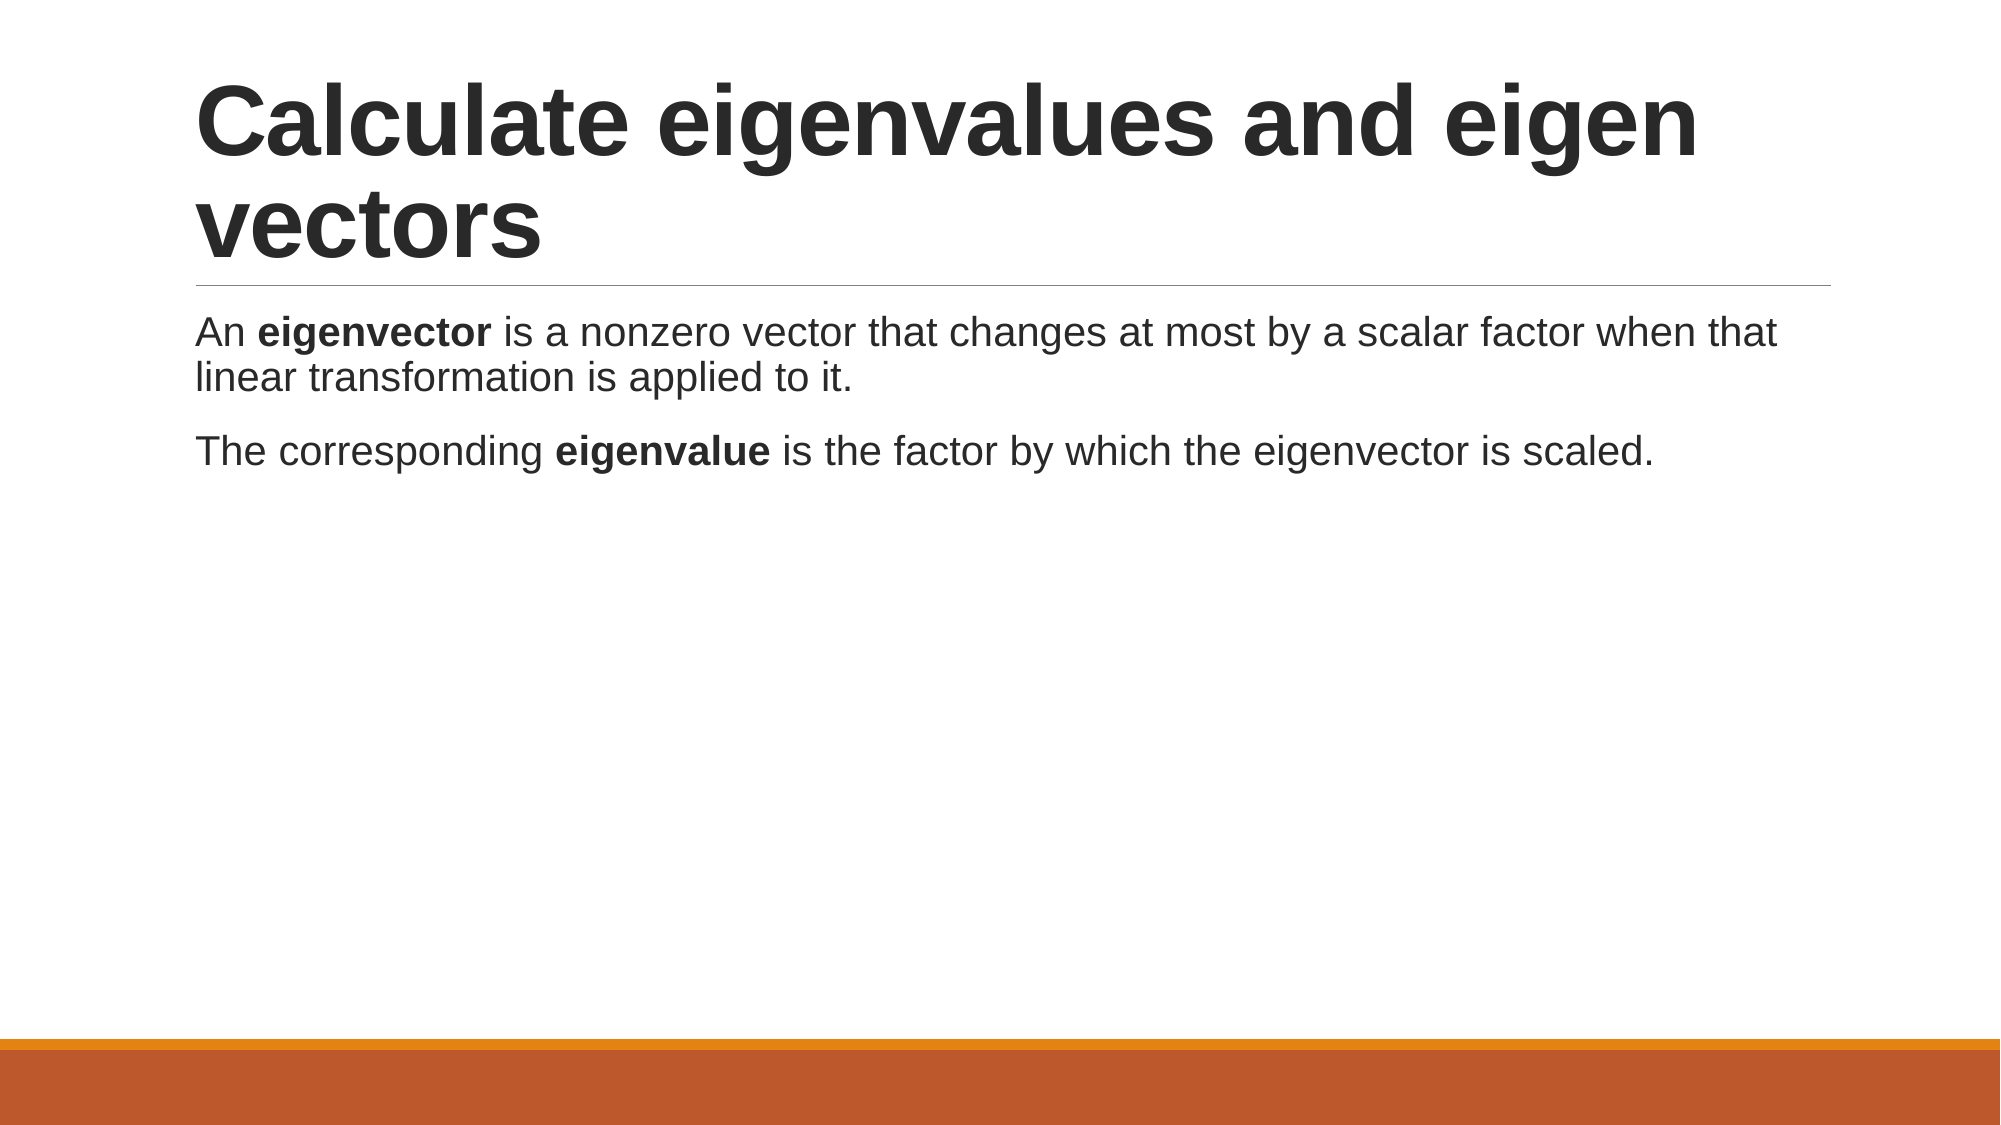

# Calculate eigenvalues and eigen vectors
An eigenvector is a nonzero vector that changes at most by a scalar factor when that linear transformation is applied to it.
The corresponding eigenvalue is the factor by which the eigenvector is scaled.